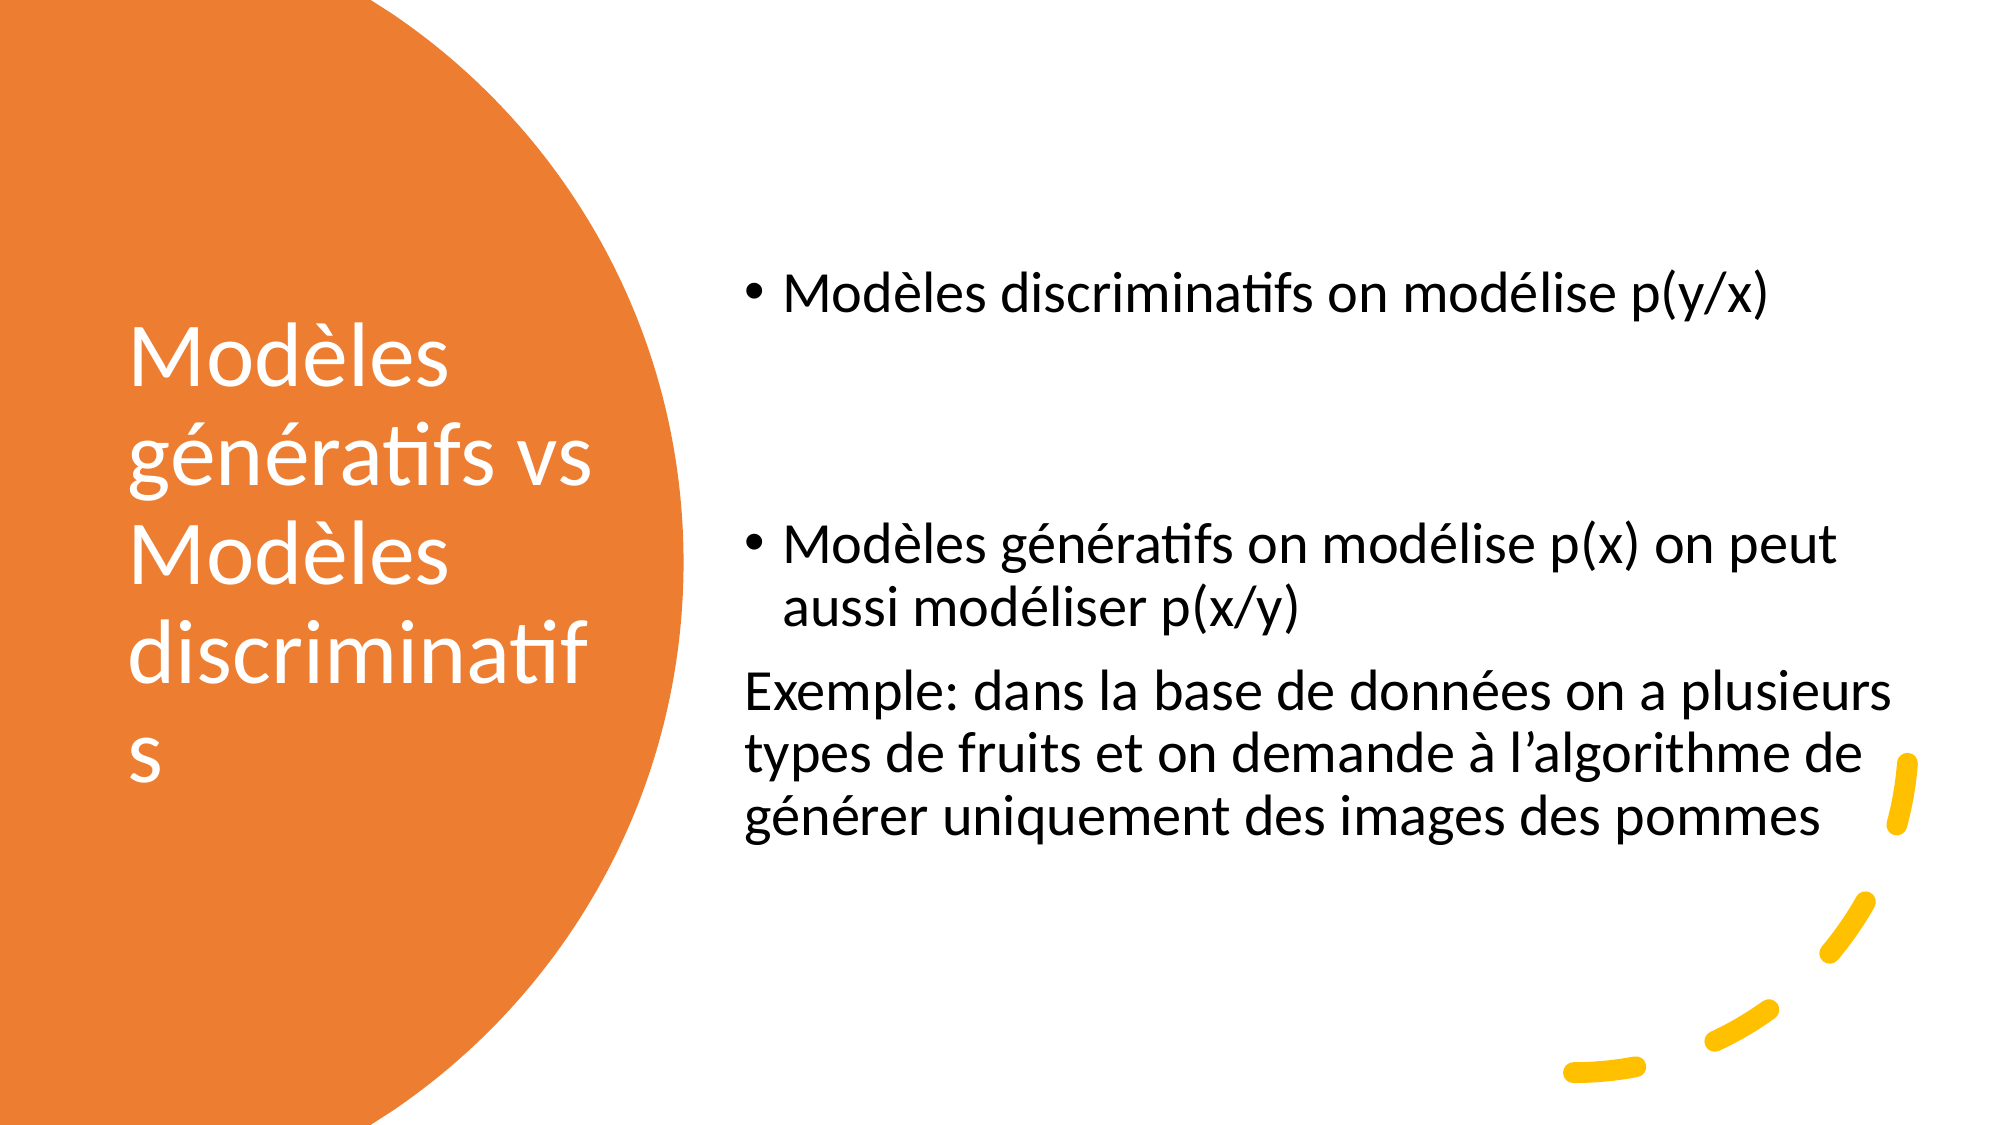

Modèles discriminatifs on modélise p(y/x)

Modèles génératifs on modélise p(x) on peut aussi modéliser p(x/y)
Exemple: dans la base de données on a plusieurs types de fruits et on demande à l’algorithme de générer uniquement des images des pommes
# Modèles génératifs vs Modèles discriminatifs